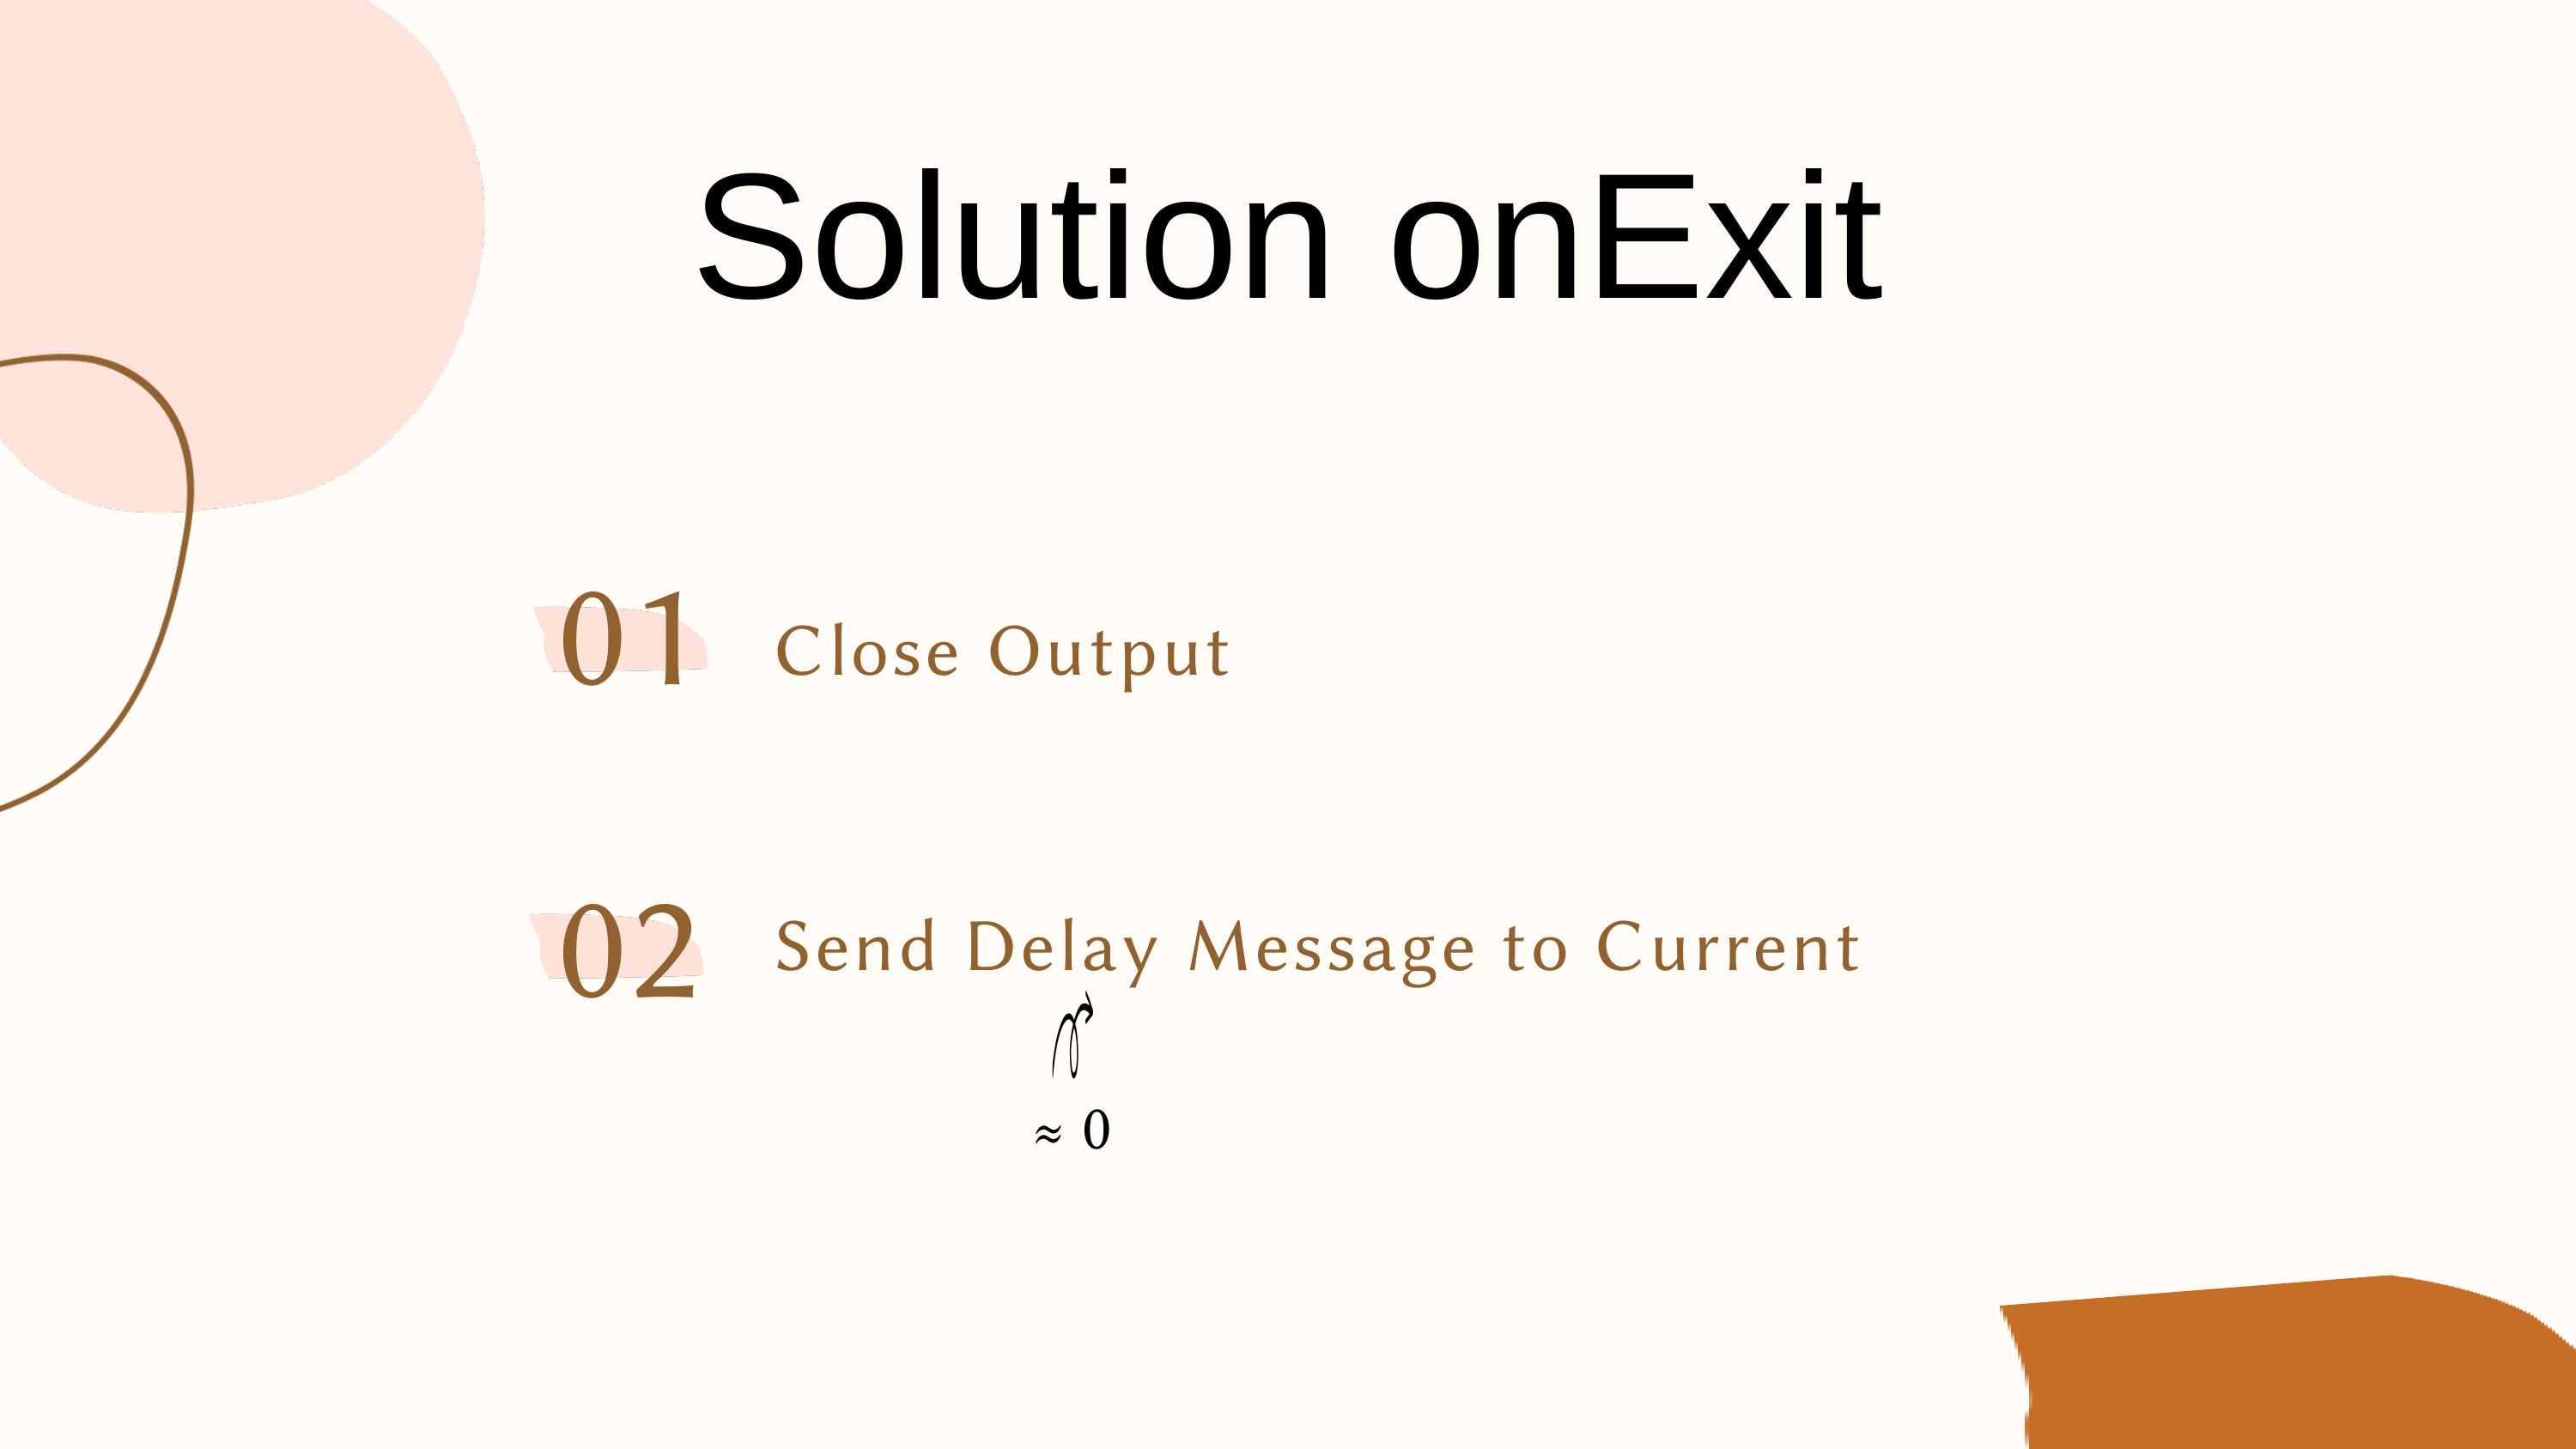

Solution onExit

01
Close Output

02
Send Delay Message to Current

≈ 0